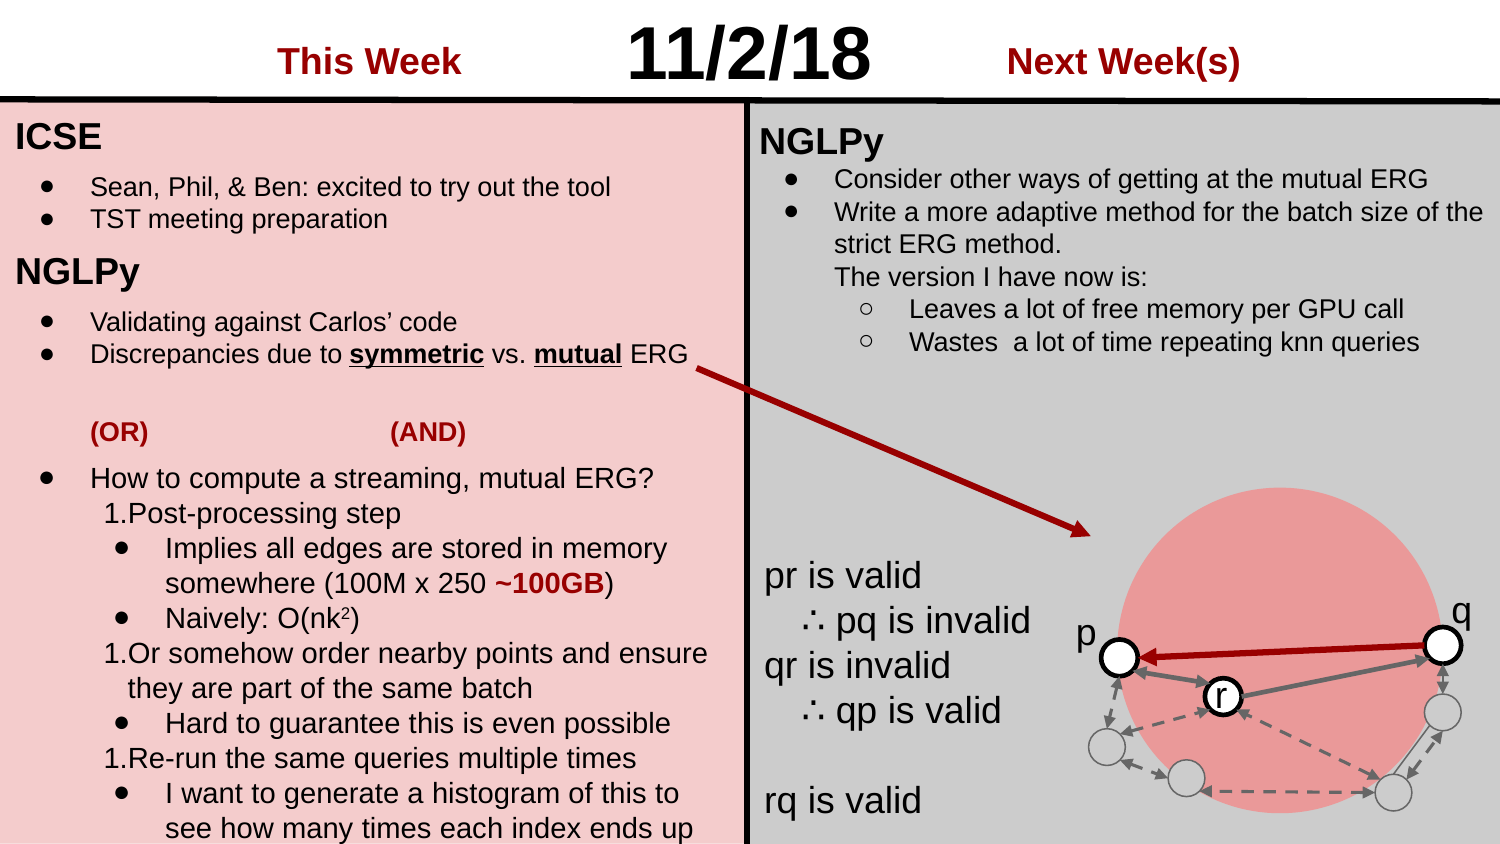

11/2/18
This Week
Next Week(s)
ICSE
Sean, Phil, & Ben: excited to try out the tool
TST meeting preparation
NGLPy
Validating against Carlos’ code
Discrepancies due to symmetric vs. mutual ERG
				(OR)		(AND)
How to compute a streaming, mutual ERG?
Post-processing step
Implies all edges are stored in memory somewhere (100M x 250 ~100GB)
Naively: O(nk2)
Or somehow order nearby points and ensure they are part of the same batch
Hard to guarantee this is even possible
Re-run the same queries multiple times
I want to generate a histogram of this to see how many times each index ends up being queried in practice
NGLPy
Consider other ways of getting at the mutual ERG
Write a more adaptive method for the batch size of the strict ERG method.
The version I have now is:
Leaves a lot of free memory per GPU call
Wastes  a lot of time repeating knn queries

pr is valid
∴ pq is invalid
qr is invalid
∴ qp is valid

rq is valid

q
p

r